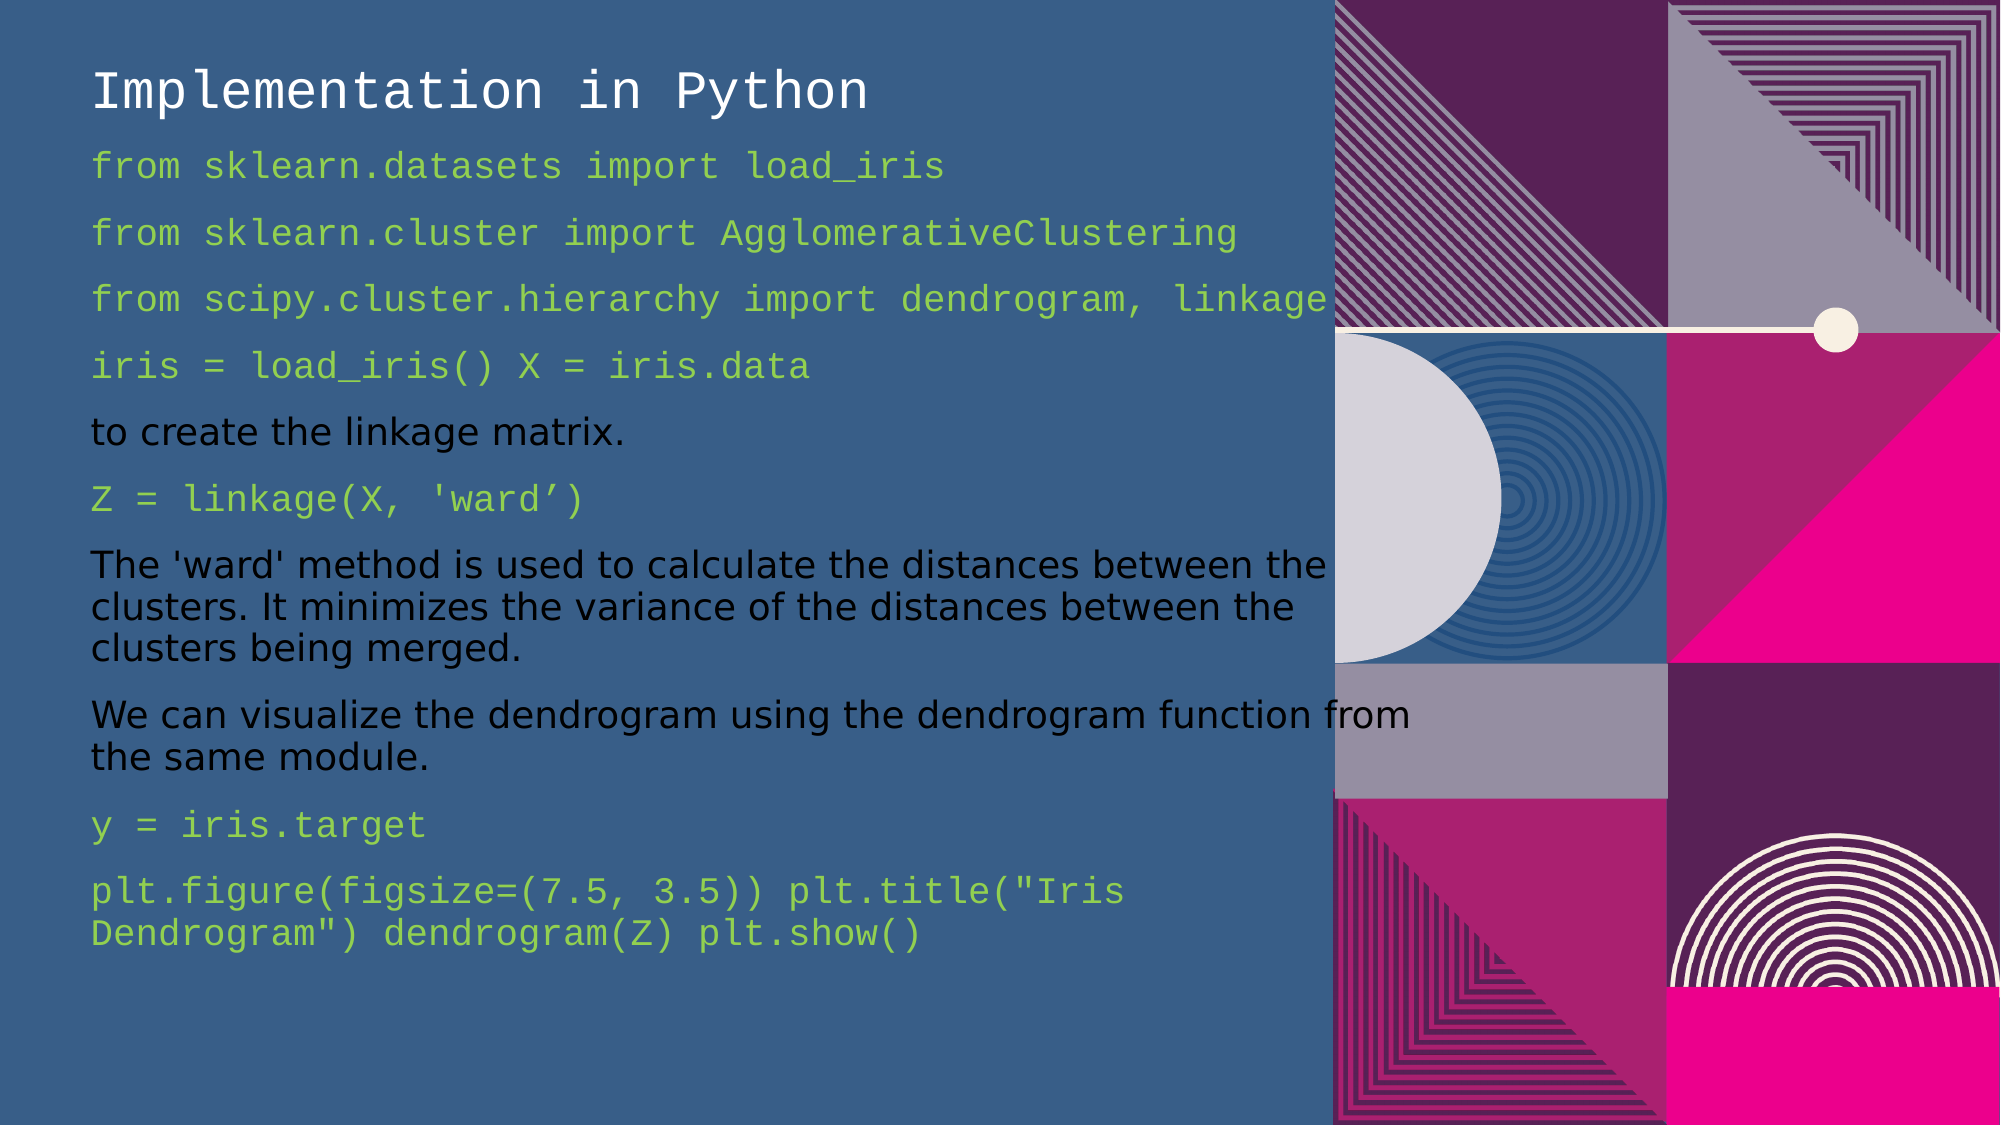

Implementation in Python
from sklearn.datasets import load_iris
from sklearn.cluster import AgglomerativeClustering
from scipy.cluster.hierarchy import dendrogram, linkage
iris = load_iris() X = iris.data
to create the linkage matrix.
Z = linkage(X, 'ward’)
The 'ward' method is used to calculate the distances between the clusters. It minimizes the variance of the distances between the clusters being merged.
We can visualize the dendrogram using the dendrogram function from the same module.
y = iris.target
plt.figure(figsize=(7.5, 3.5)) plt.title("Iris Dendrogram") dendrogram(Z) plt.show()
30